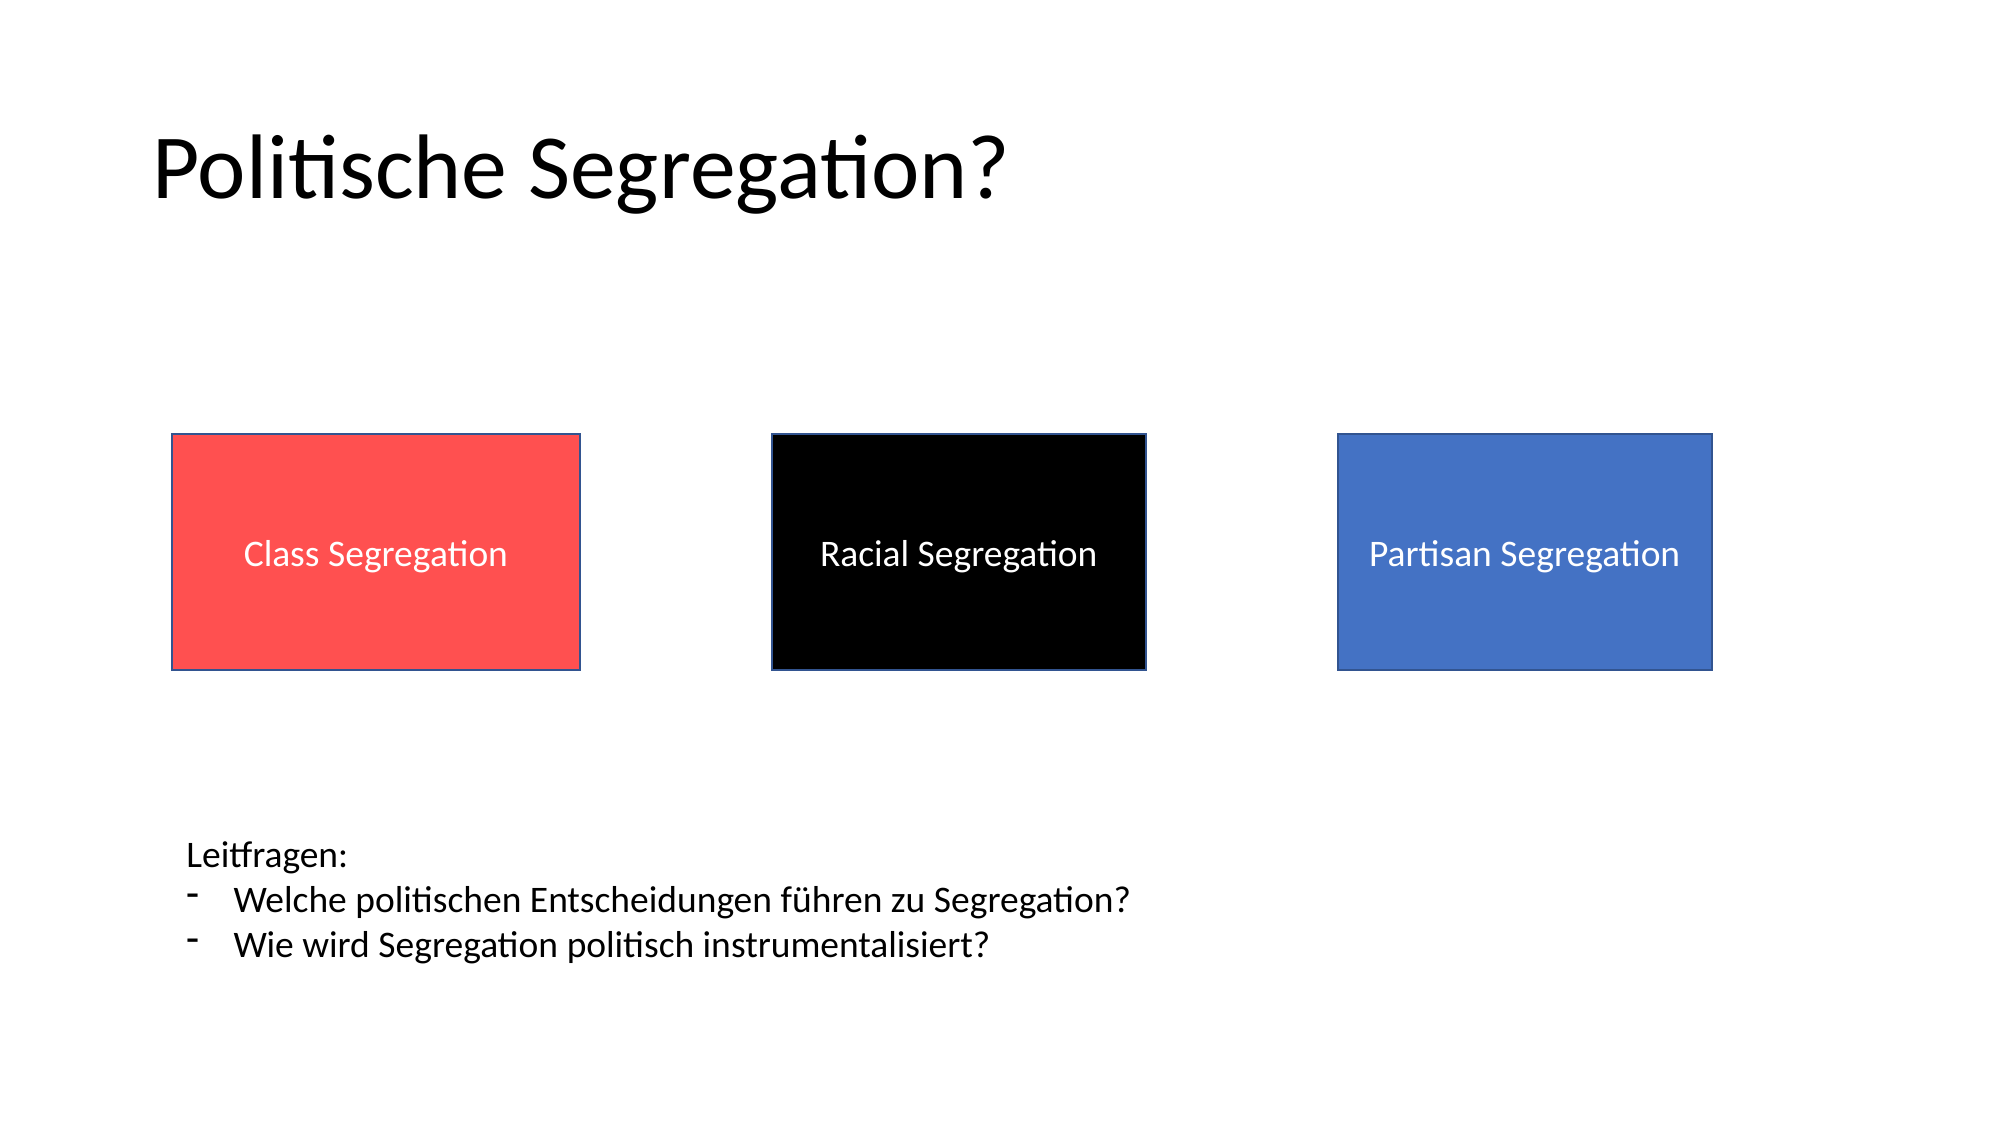

# Politische Segregation?

Partisan Segregation
Class Segregation
Racial Segregation
Leitfragen:
Welche politischen Entscheidungen führen zu Segregation?
Wie wird Segregation politisch instrumentalisiert?